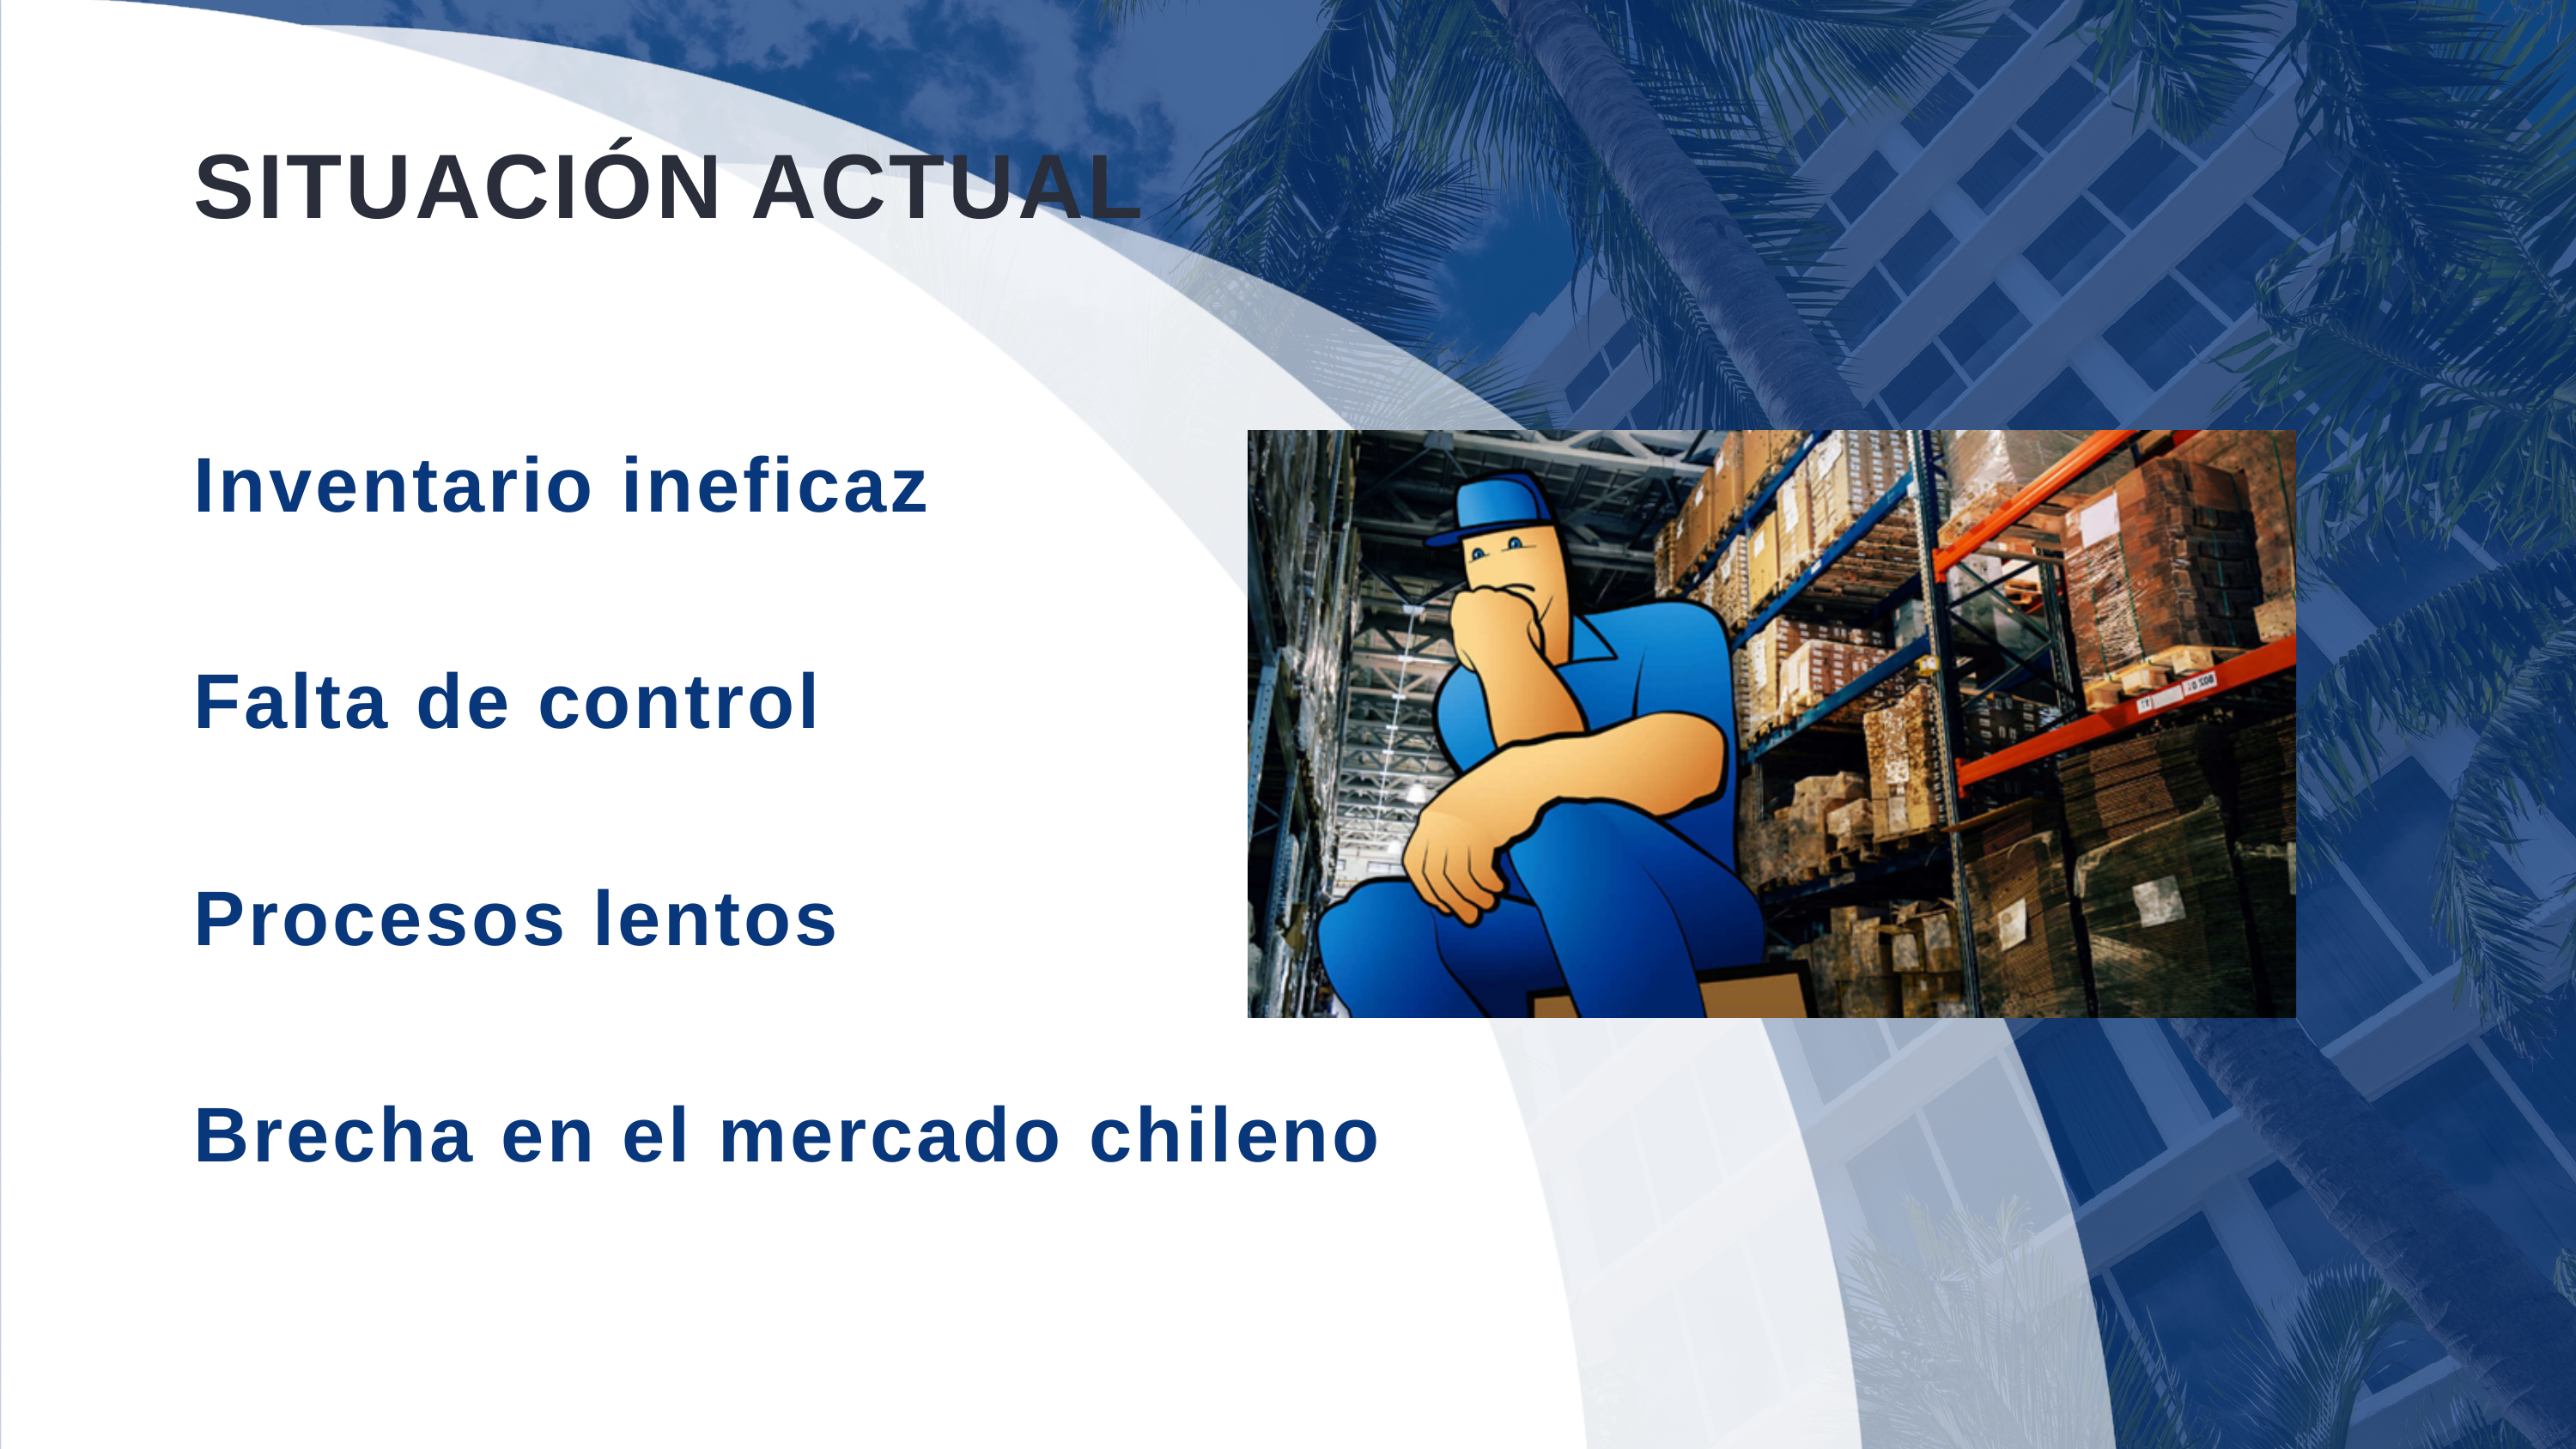

SITUACIÓN ACTUAL
Inventario ineficaz

Falta de control

Procesos lentos

Brecha en el mercado chileno